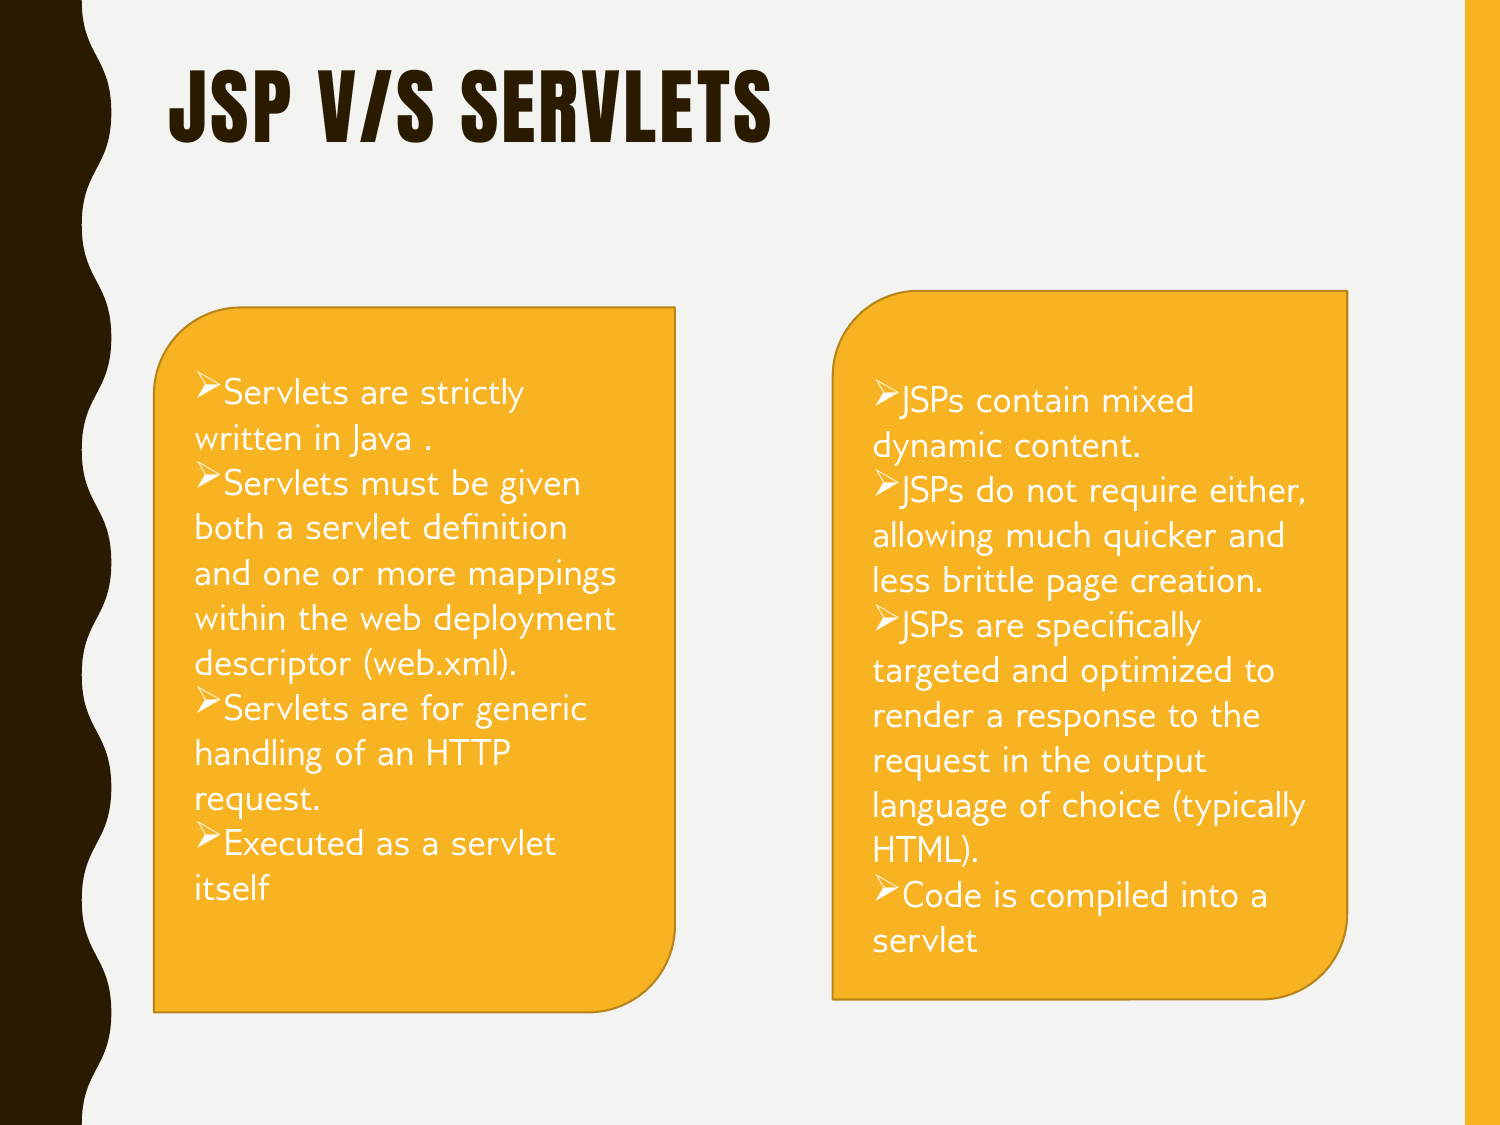

# JSP v/s Servlets

JSPs contain mixed dynamic content.
JSPs do not require either, allowing much quicker and less brittle page creation.
JSPs are specifically targeted and optimized to render a response to the request in the output language of choice (typically HTML).
Code is compiled into a servlet

Servlets are strictly written in Java .
Servlets must be given both a servlet definition and one or more mappings within the web deployment descriptor (web.xml).
Servlets are for generic handling of an HTTP request.
Executed as a servlet itself